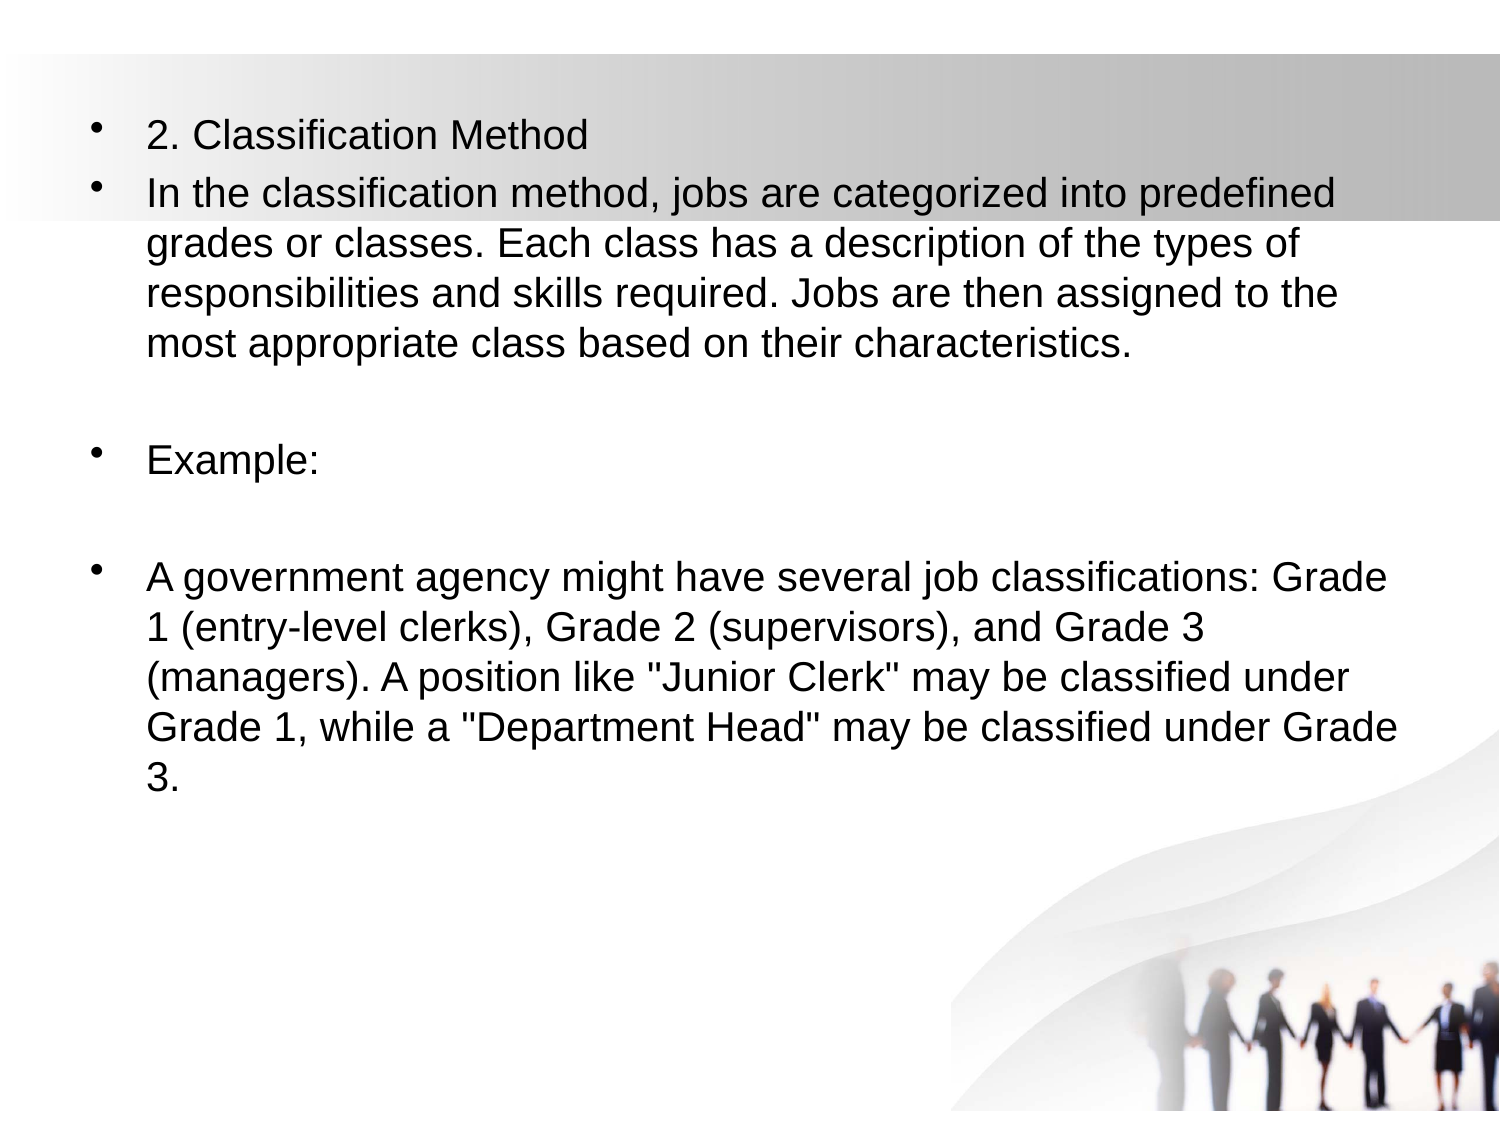

2. Classification Method
In the classification method, jobs are categorized into predefined grades or classes. Each class has a description of the types of responsibilities and skills required. Jobs are then assigned to the most appropriate class based on their characteristics.

Example:

A government agency might have several job classifications: Grade 1 (entry-level clerks), Grade 2 (supervisors), and Grade 3 (managers). A position like "Junior Clerk" may be classified under Grade 1, while a "Department Head" may be classified under Grade 3.